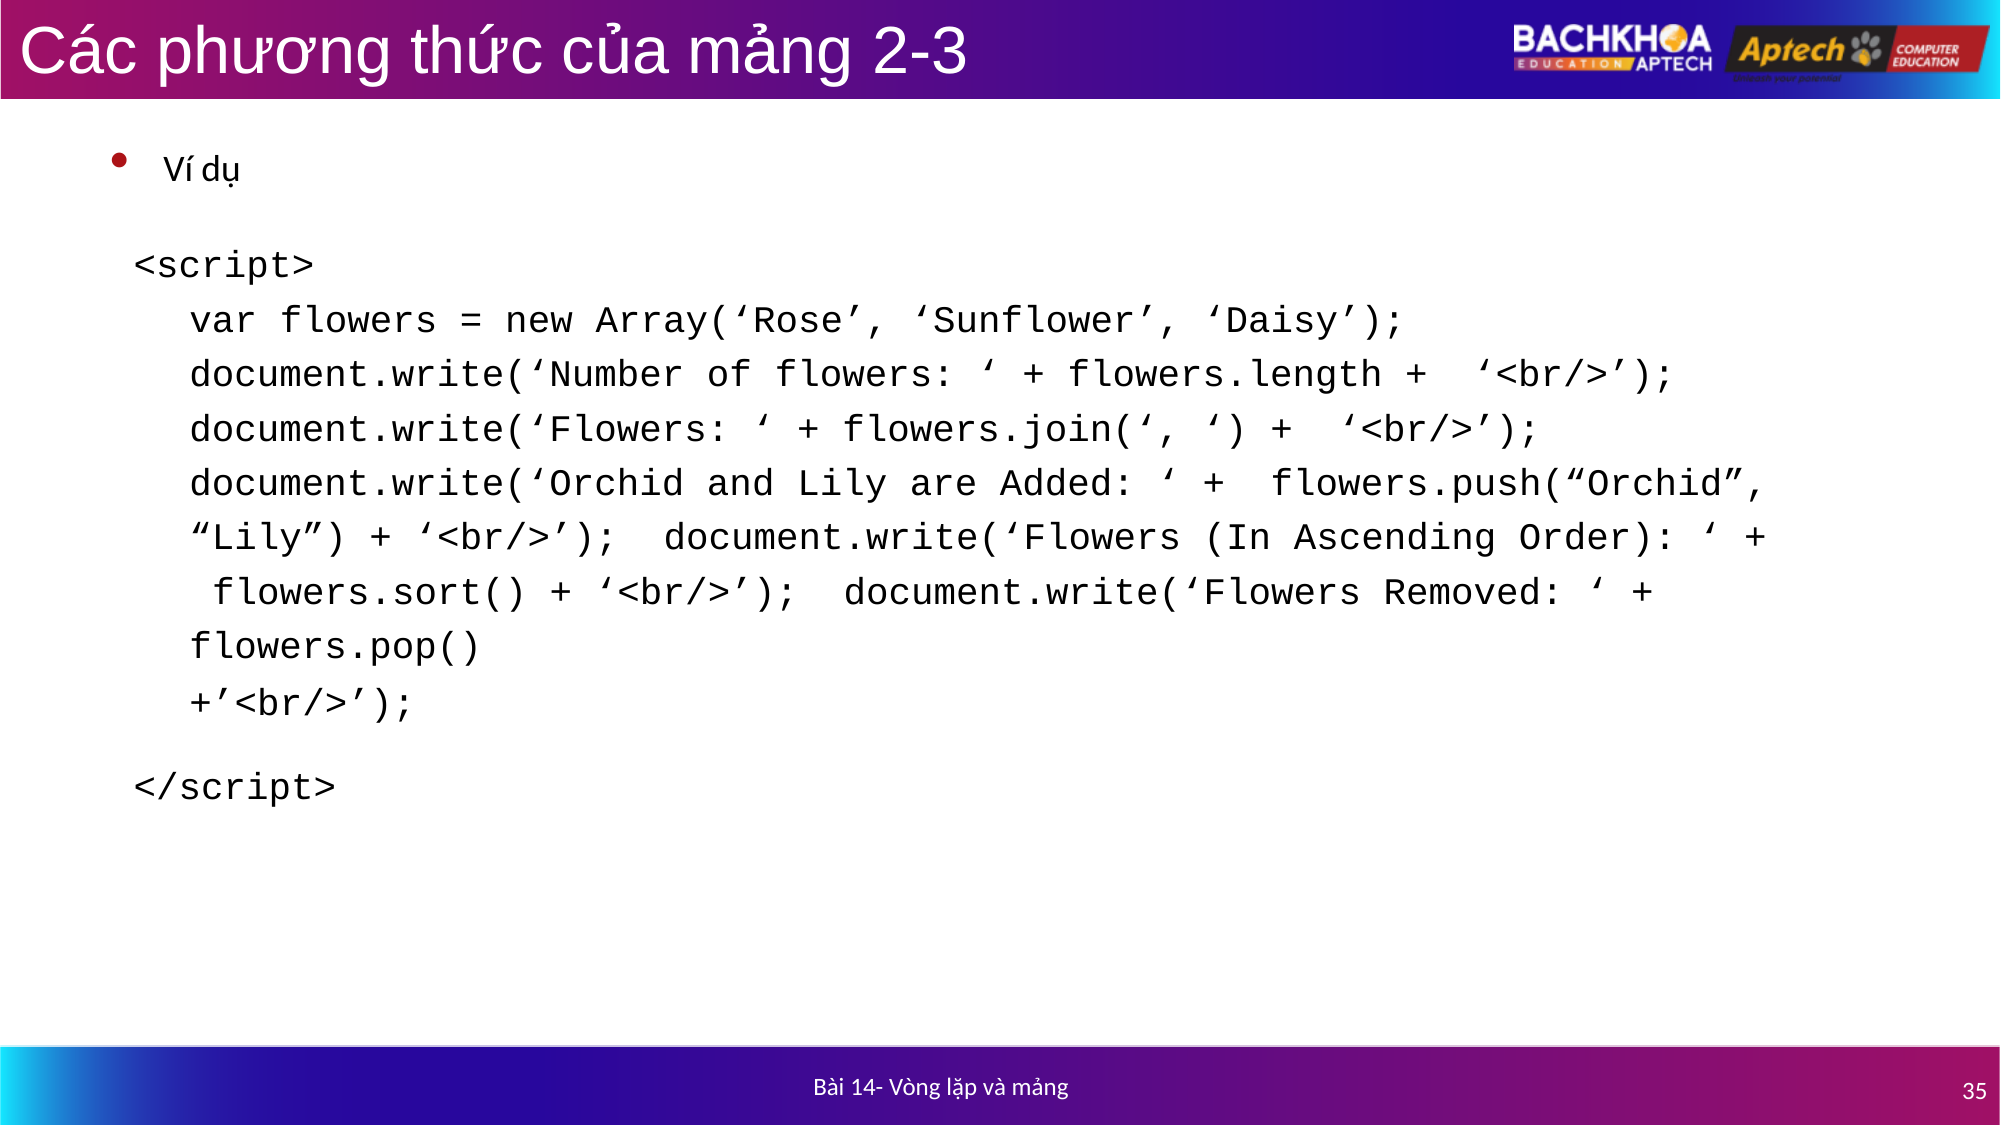

# Các phương thức của mảng 2-3
Ví dụ
<script>
var flowers = new Array(‘Rose’, ‘Sunflower’, ‘Daisy’);  document.write(‘Number of flowers: ‘ + flowers.length +  ‘<br/>’);
document.write(‘Flowers: ‘ + flowers.join(‘, ‘) +  ‘<br/>’);
document.write(‘Orchid and Lily are Added: ‘ +  flowers.push(“Orchid”, “Lily”) + ‘<br/>’);  document.write(‘Flowers (In Ascending Order): ‘ +  flowers.sort() + ‘<br/>’);  document.write(‘Flowers Removed: ‘ + flowers.pop()
+’<br/>’);
</script>
Bài 14- Vòng lặp và mảng
35